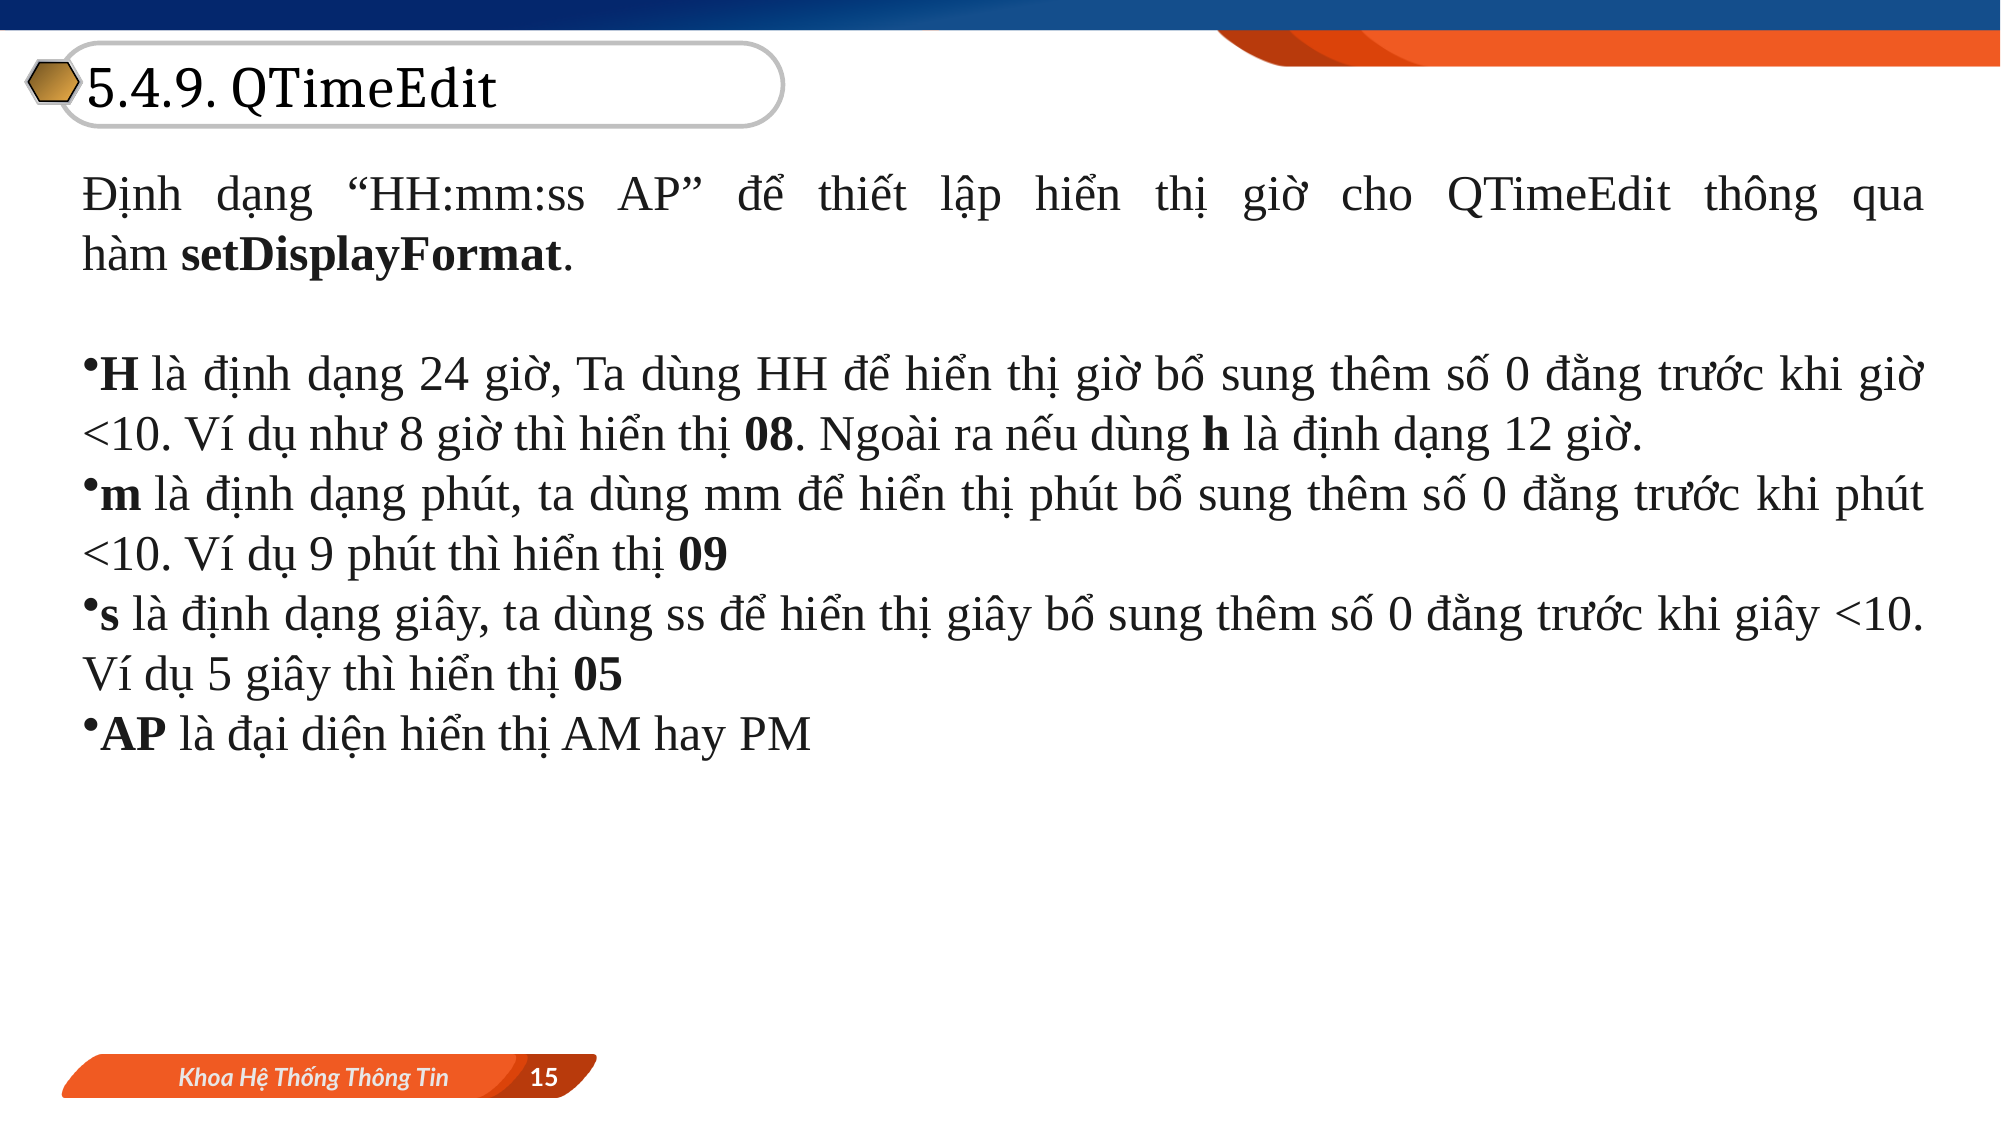

5.4.9. QTimeEdit

Định dạng “HH:mm:ss AP” để thiết lập hiển thị giờ cho QTimeEdit thông qua hàm setDisplayFormat.

H là định dạng 24 giờ, Ta dùng HH để hiển thị giờ bổ sung thêm số 0 đằng trước khi giờ <10. Ví dụ như 8 giờ thì hiển thị 08. Ngoài ra nếu dùng h là định dạng 12 giờ.
m là định dạng phút, ta dùng mm để hiển thị phút bổ sung thêm số 0 đằng trước khi phút <10. Ví dụ 9 phút thì hiển thị 09
s là định dạng giây, ta dùng ss để hiển thị giây bổ sung thêm số 0 đằng trước khi giây <10. Ví dụ 5 giây thì hiển thị 05
AP là đại diện hiển thị AM hay PM
15
Khoa Hệ Thống Thông Tin